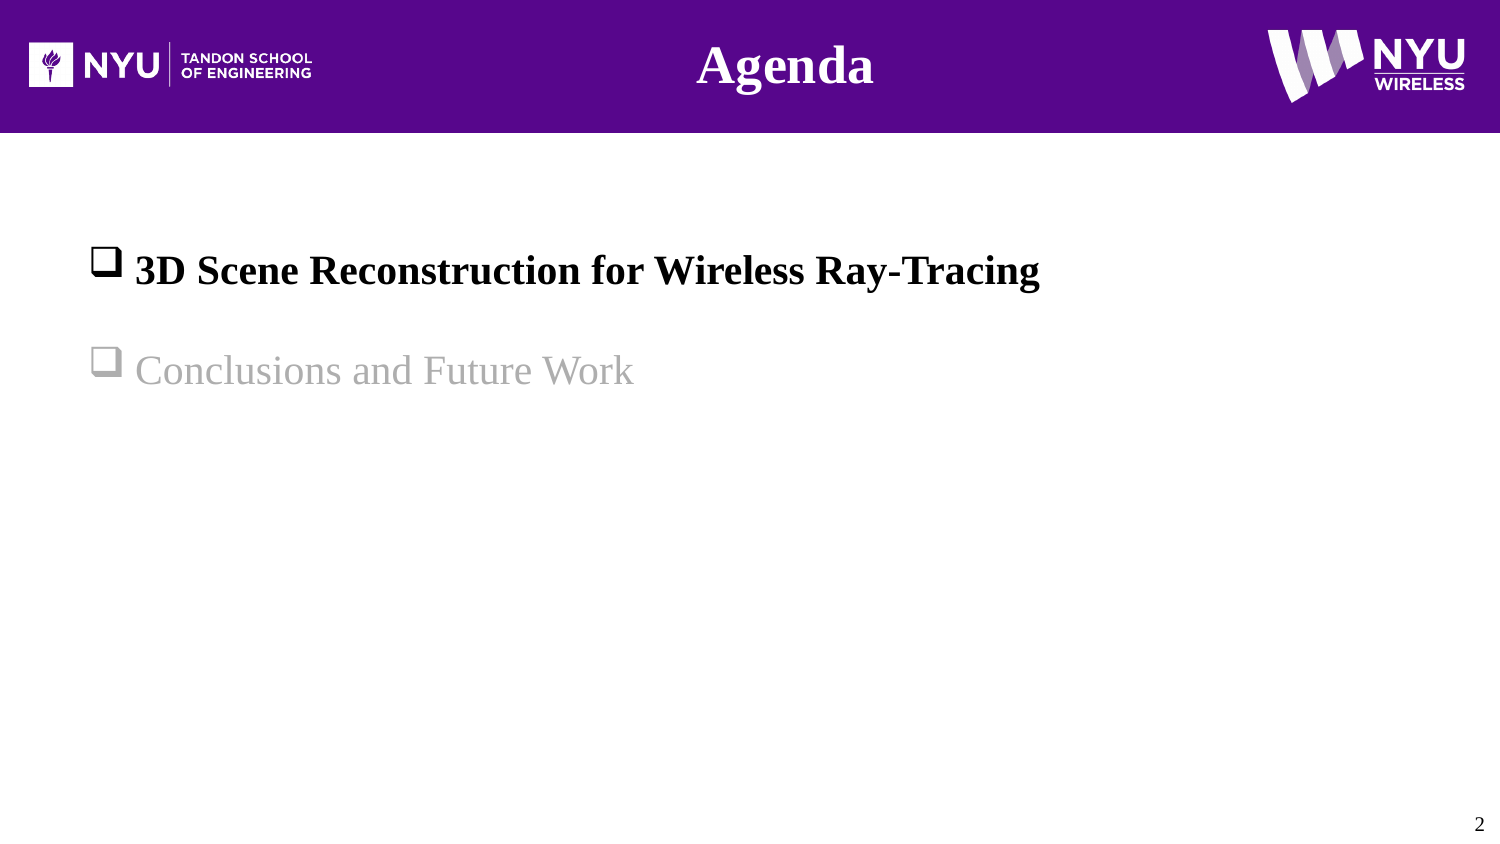

# Agenda
3D Scene Reconstruction for Wireless Ray-Tracing
Conclusions and Future Work

2